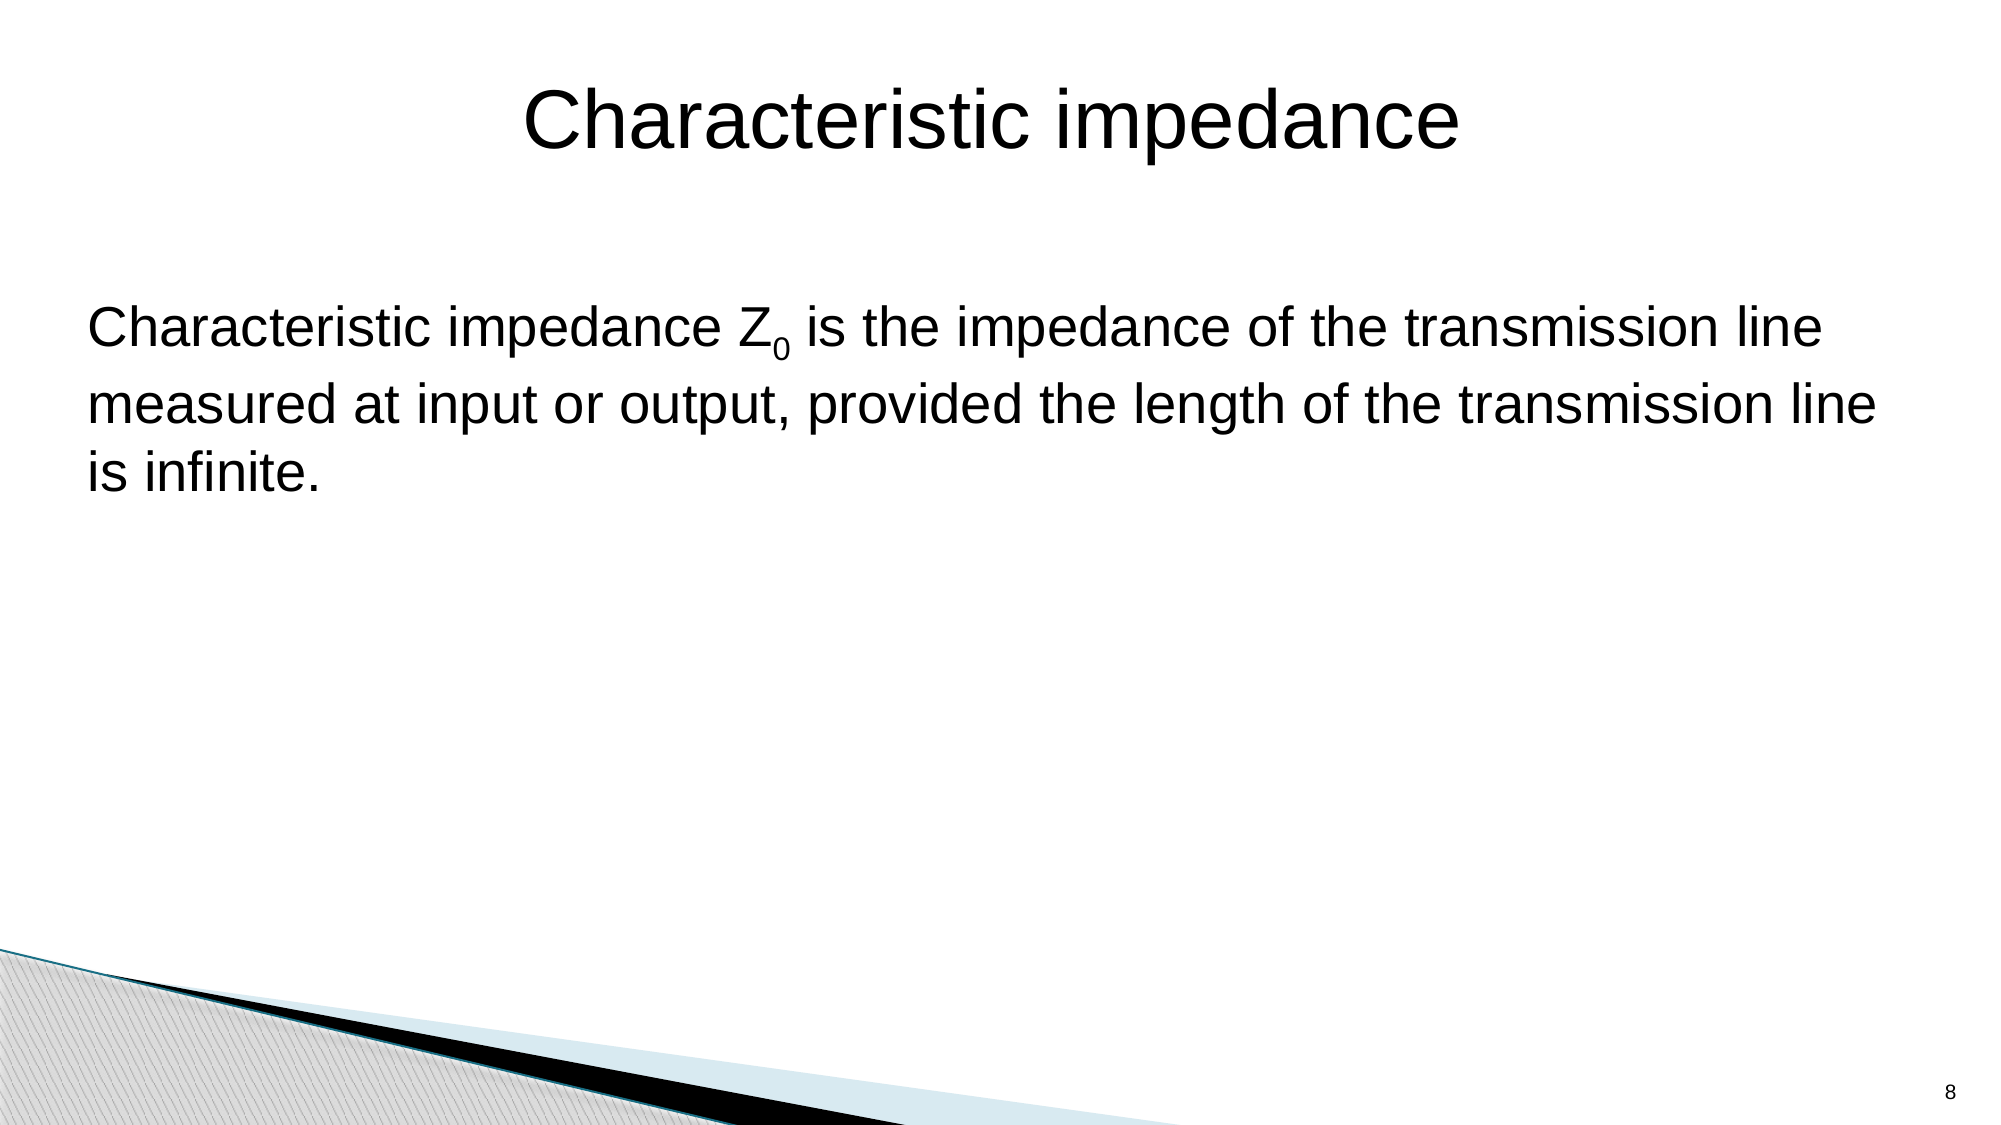

Characteristic impedance
Characteristic impedance Z0 is the impedance of the transmission line measured at input or output, provided the length of the transmission line is infinite.
8